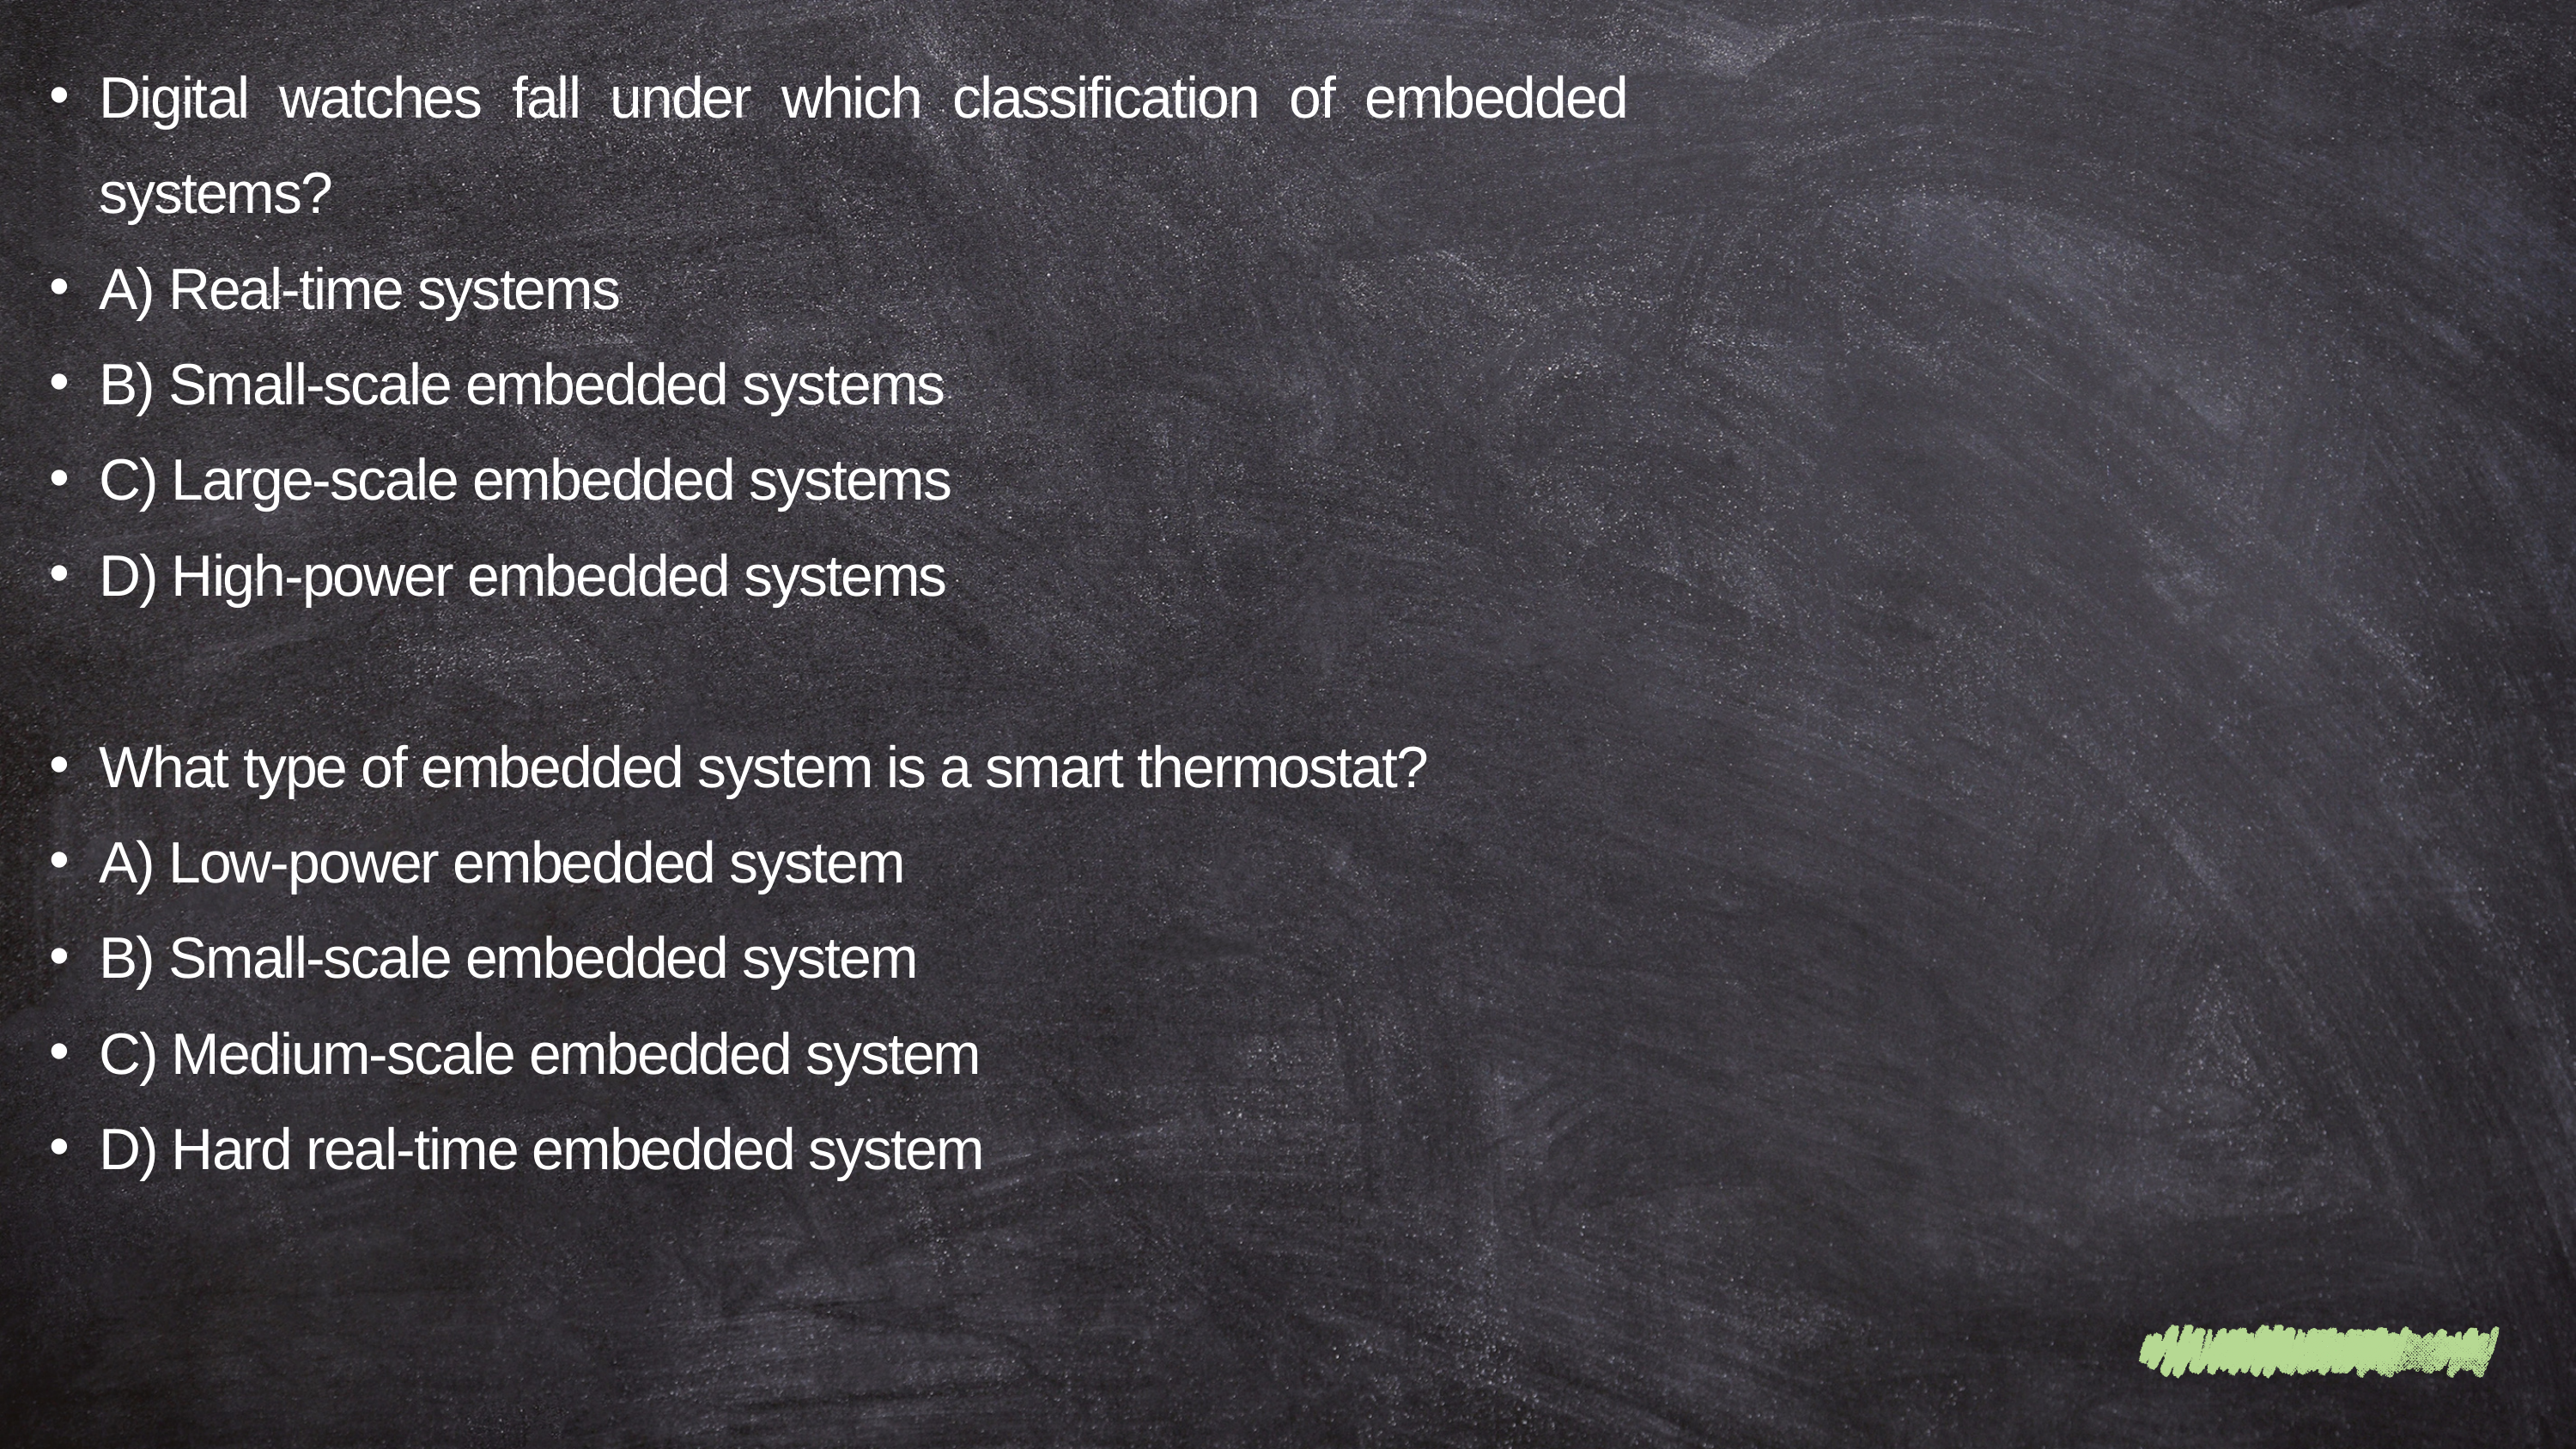

Digital watches fall under which classification of embedded systems?
A) Real-time systems
B) Small-scale embedded systems
C) Large-scale embedded systems
D) High-power embedded systems

What type of embedded system is a smart thermostat?
A) Low-power embedded system
B) Small-scale embedded system
C) Medium-scale embedded system
D) Hard real-time embedded system